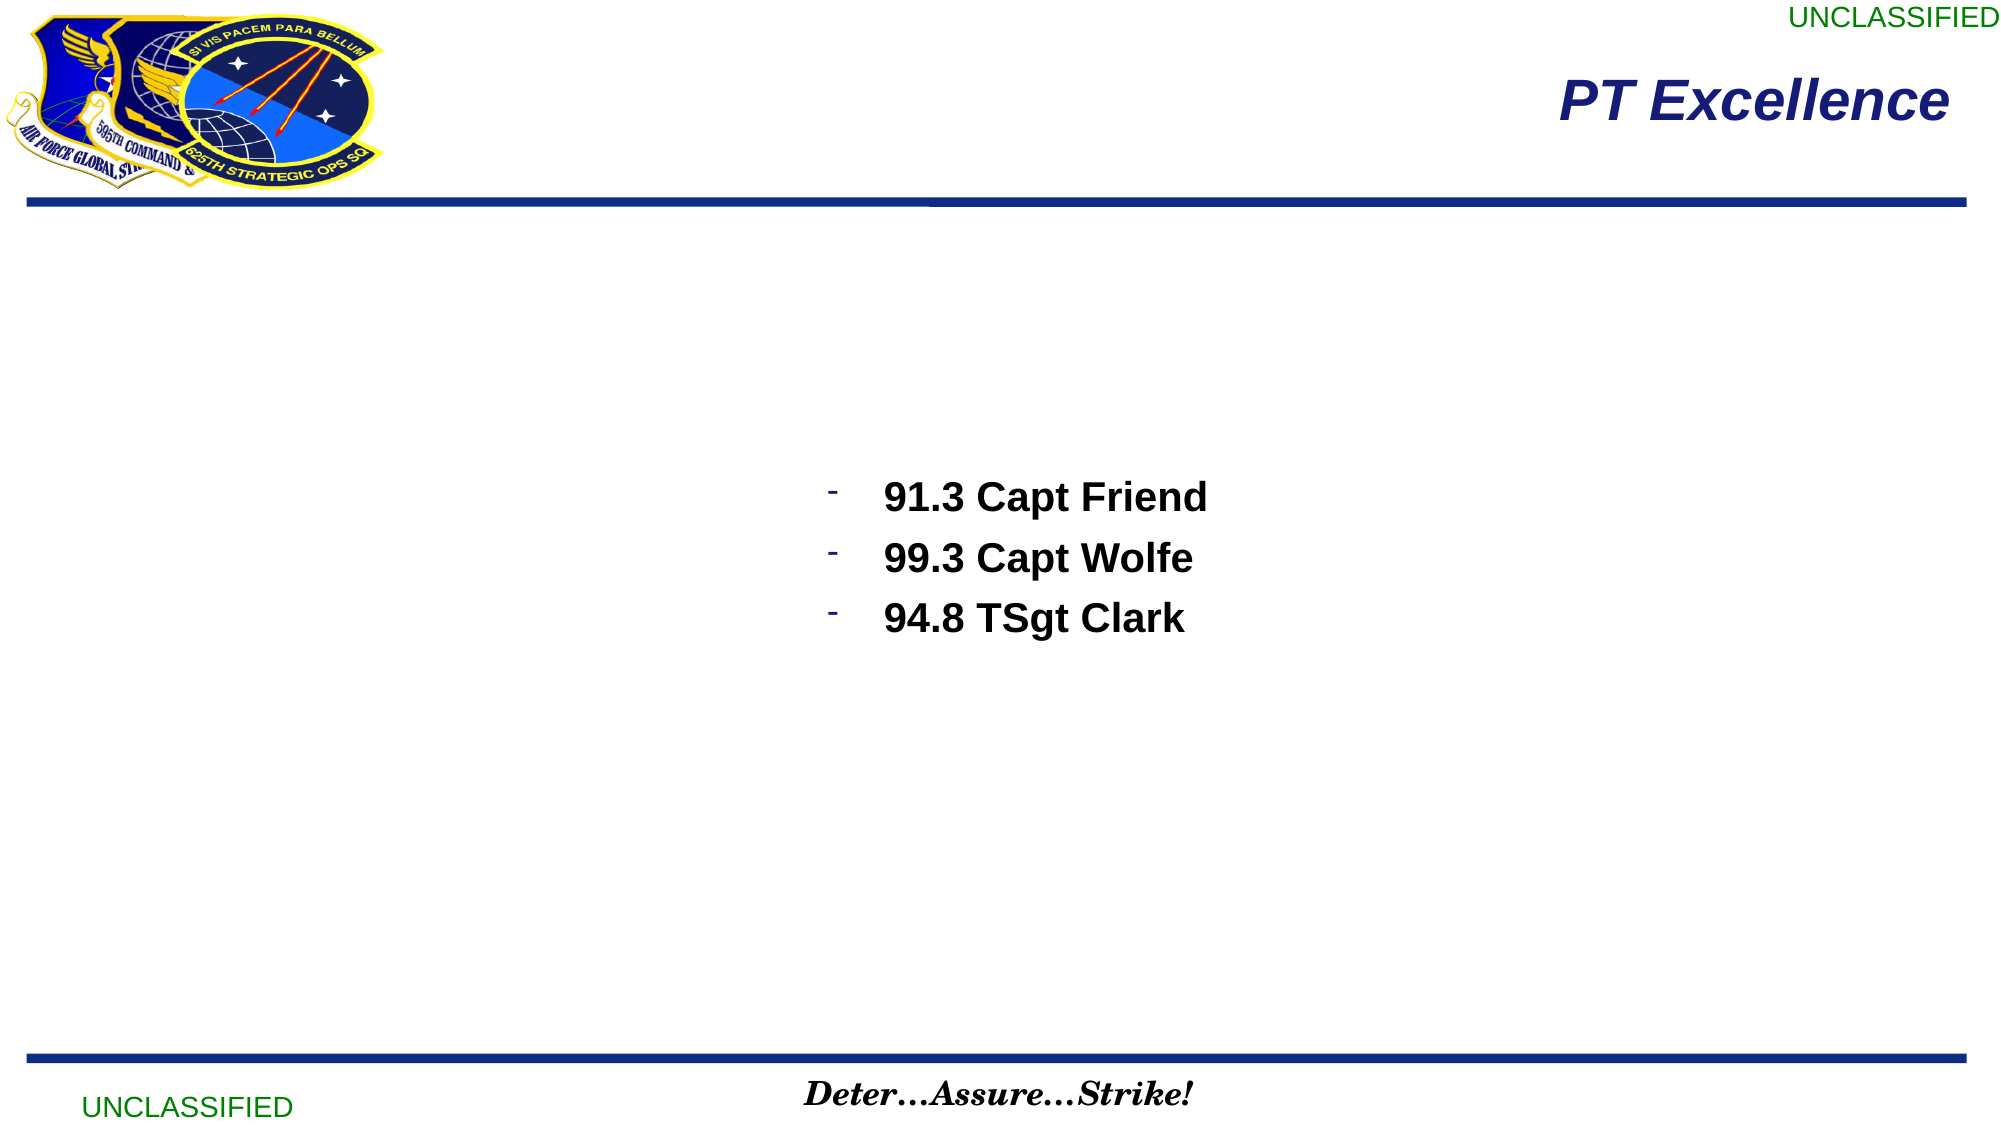

# PT Excellence

91.3 Capt Friend
99.3 Capt Wolfe
94.8 TSgt Clark